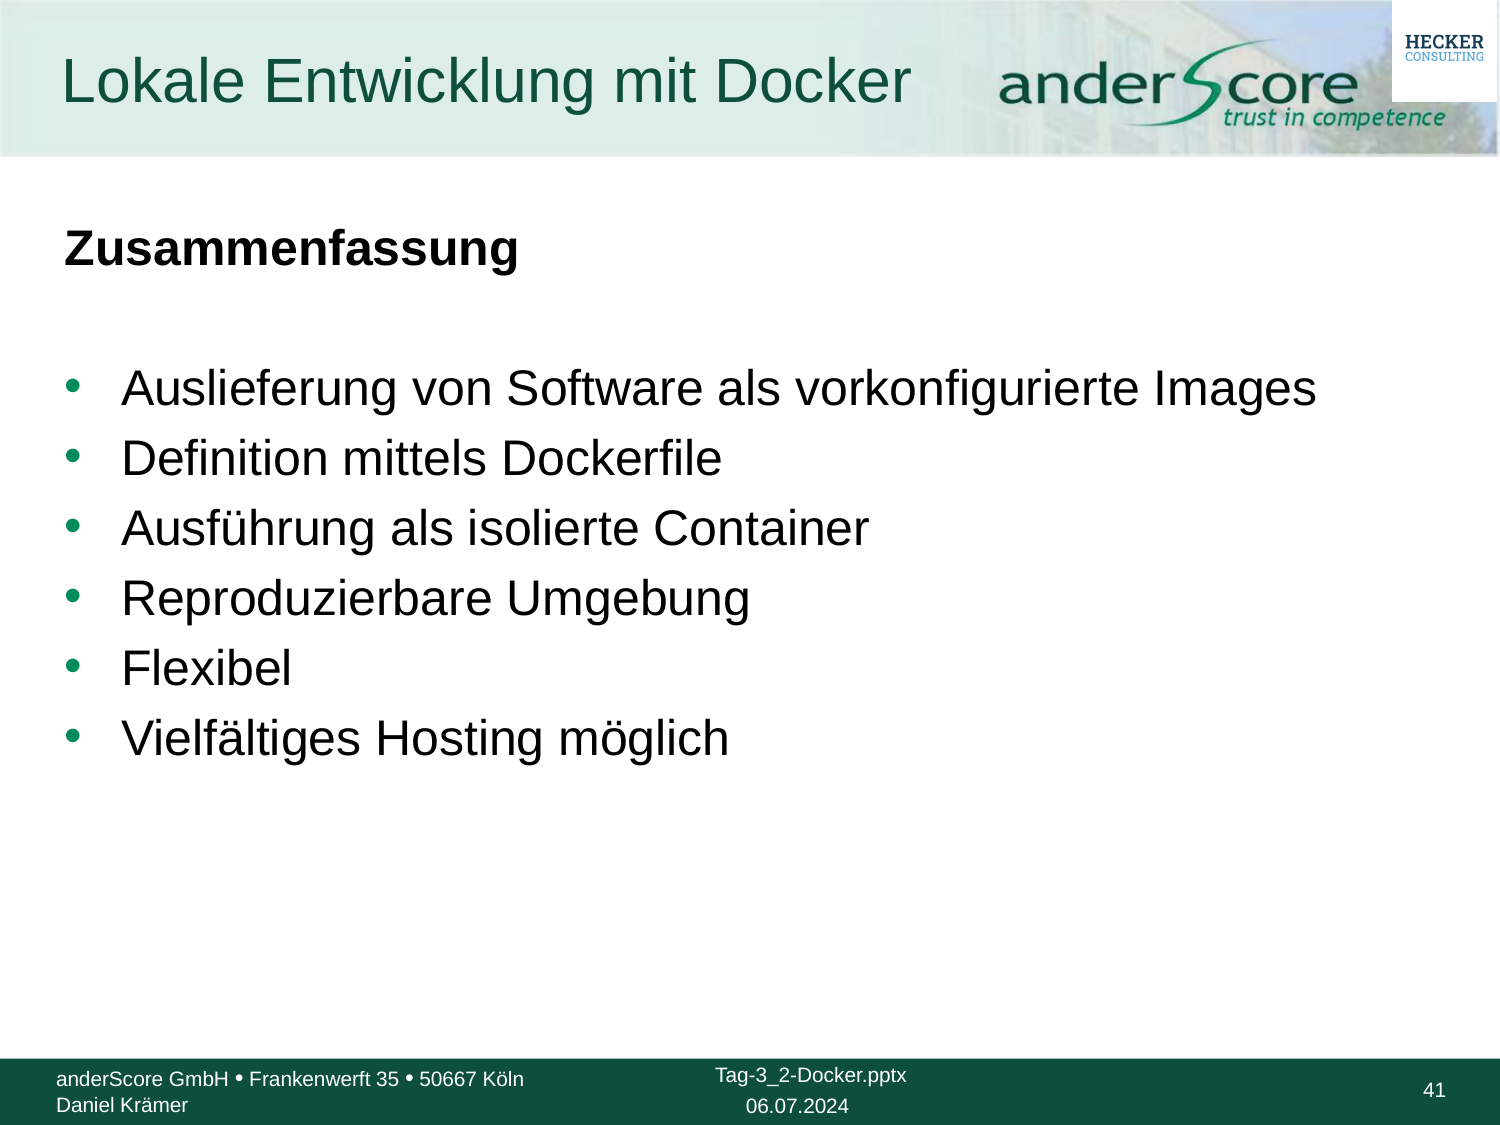

# Lokale Entwicklung mit Docker
Zusammenfassung

Auslieferung von Software als vorkonfigurierte Images
Definition mittels Dockerfile
Ausführung als isolierte Container
Reproduzierbare Umgebung
Flexibel
Vielfältiges Hosting möglich